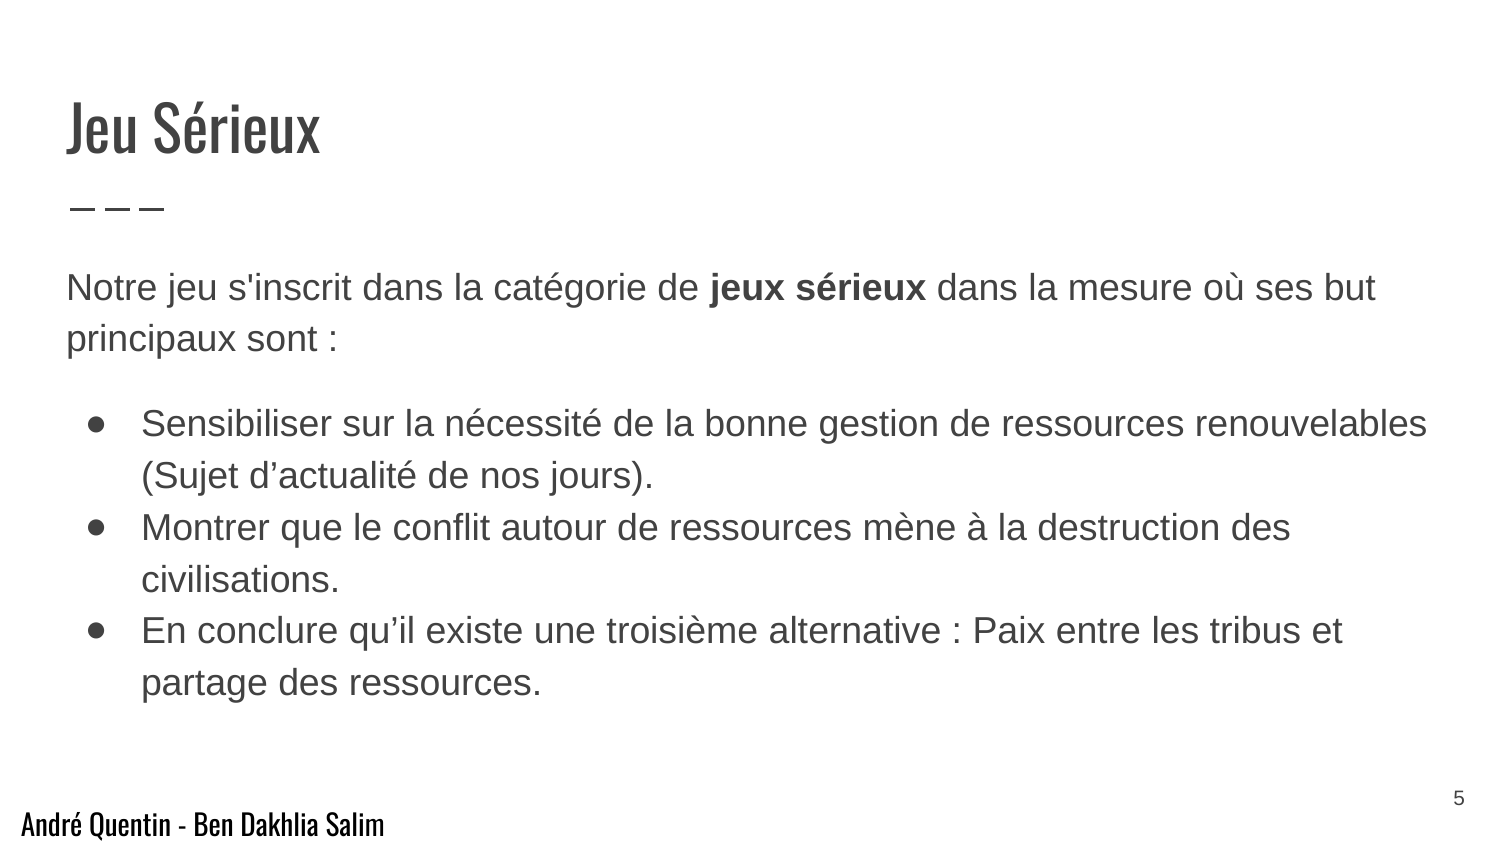

# Jeu Sérieux
Notre jeu s'inscrit dans la catégorie de jeux sérieux dans la mesure où ses but principaux sont :
Sensibiliser sur la nécessité de la bonne gestion de ressources renouvelables (Sujet d’actualité de nos jours).
Montrer que le conflit autour de ressources mène à la destruction des civilisations.
En conclure qu’il existe une troisième alternative : Paix entre les tribus et partage des ressources.
5